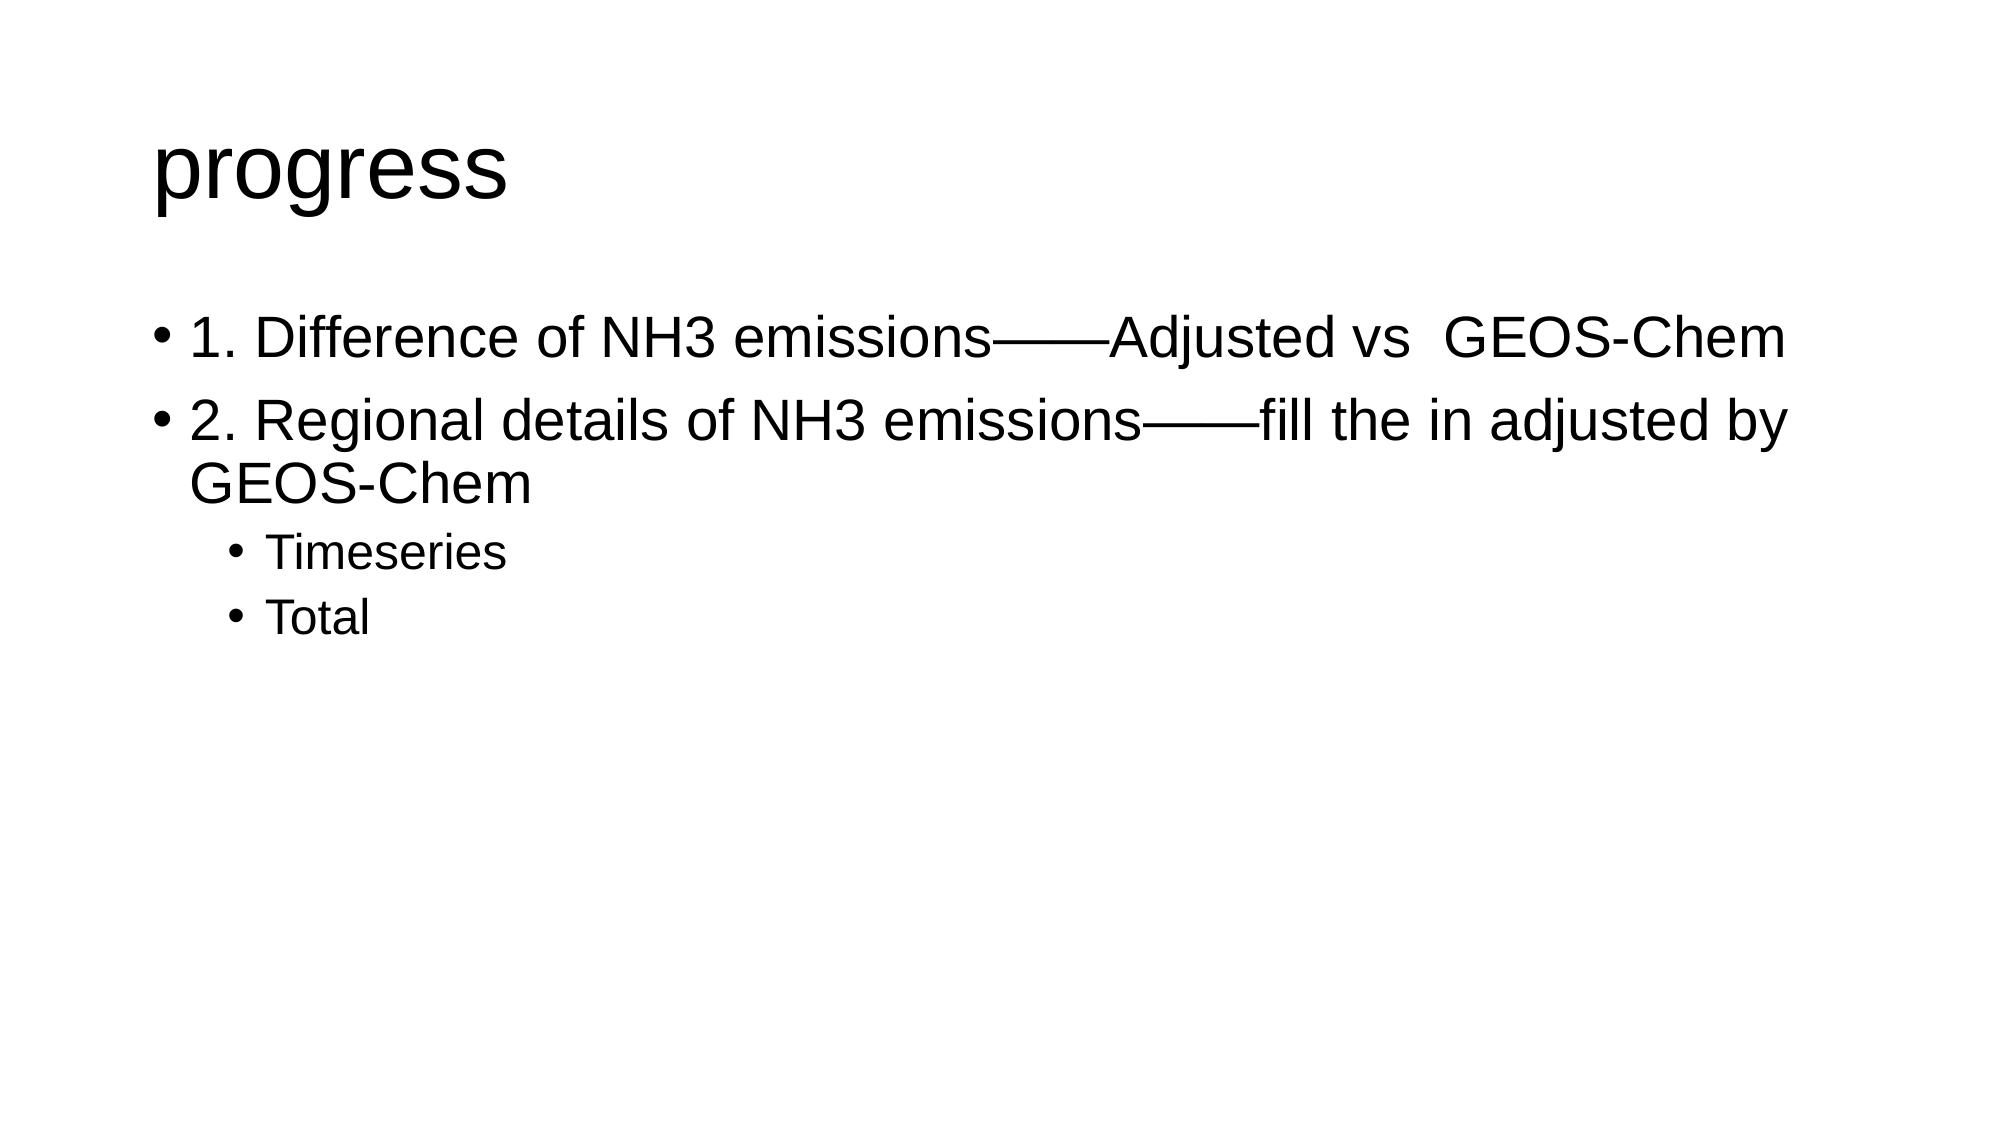

# progress
1. Difference of NH3 emissions——Adjusted vs  GEOS-Chem
2. Regional details of NH3 emissions——fill the in adjusted by GEOS-Chem
Timeseries
Total